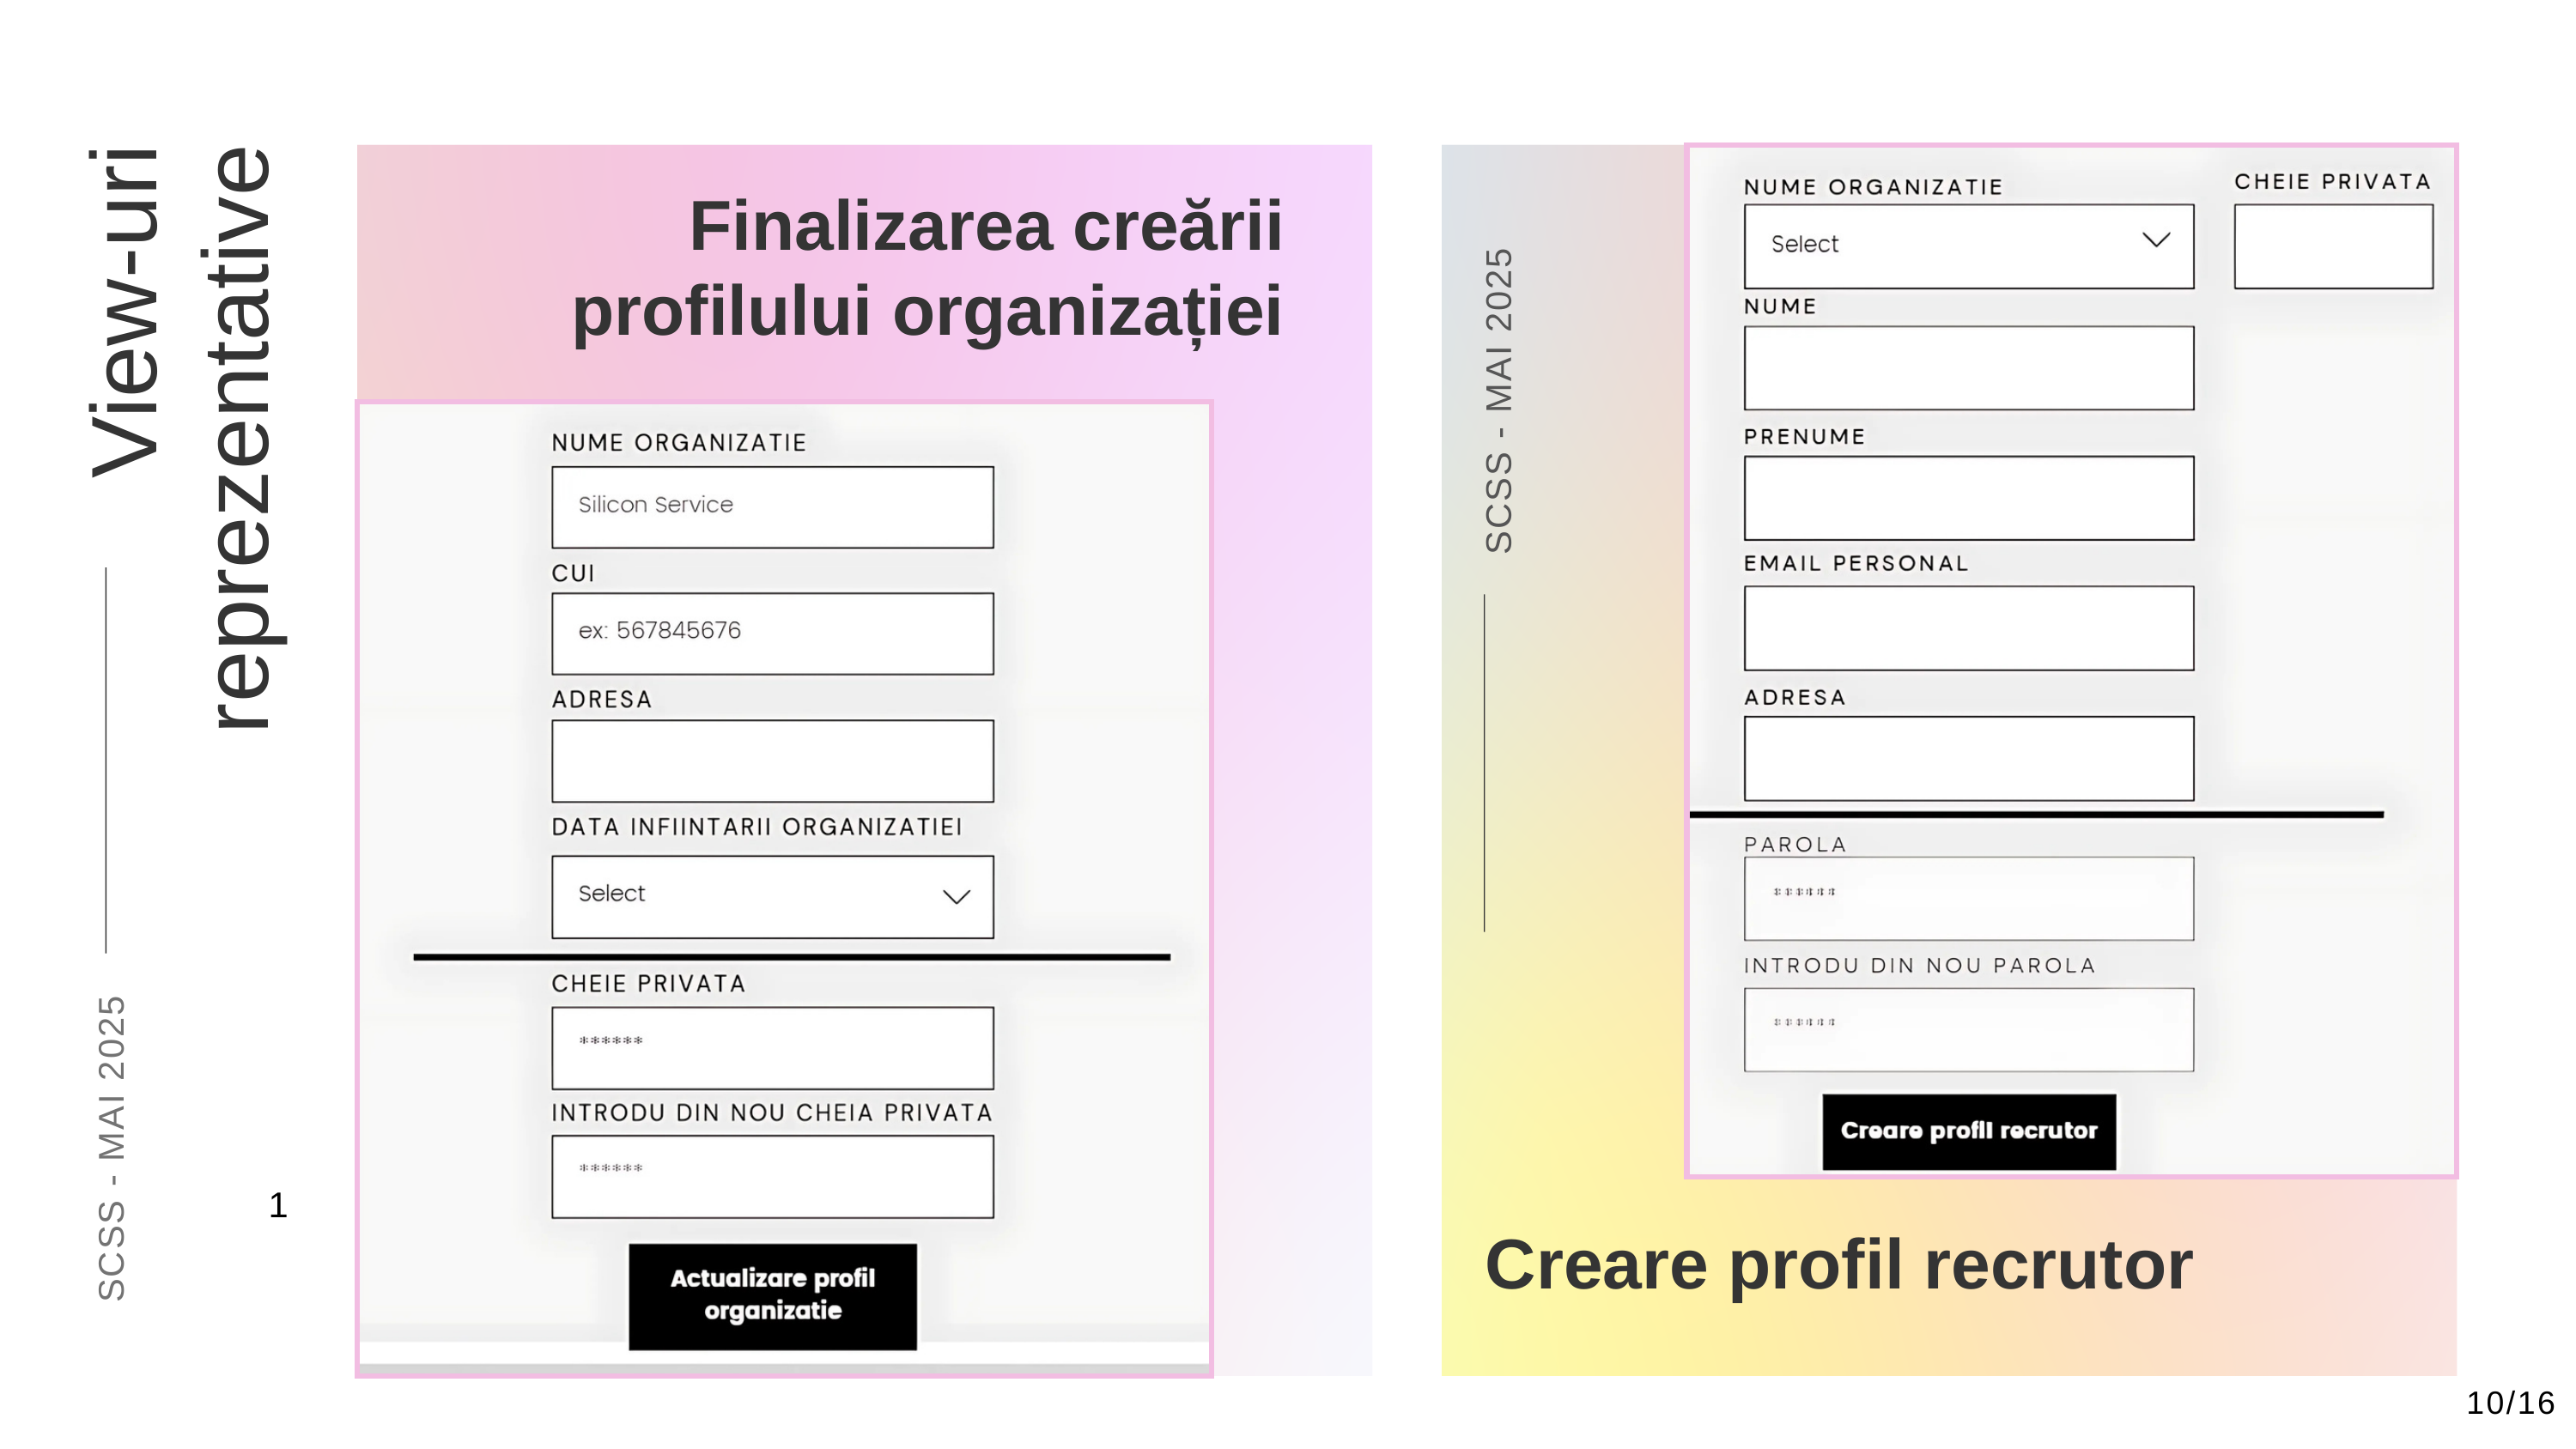

Finalizarea creării profilului organizației

SCSS - MAI 2025

Creare profil recrutor
View-uri reprezentative

SCSS - MAI 2025

1
10/16